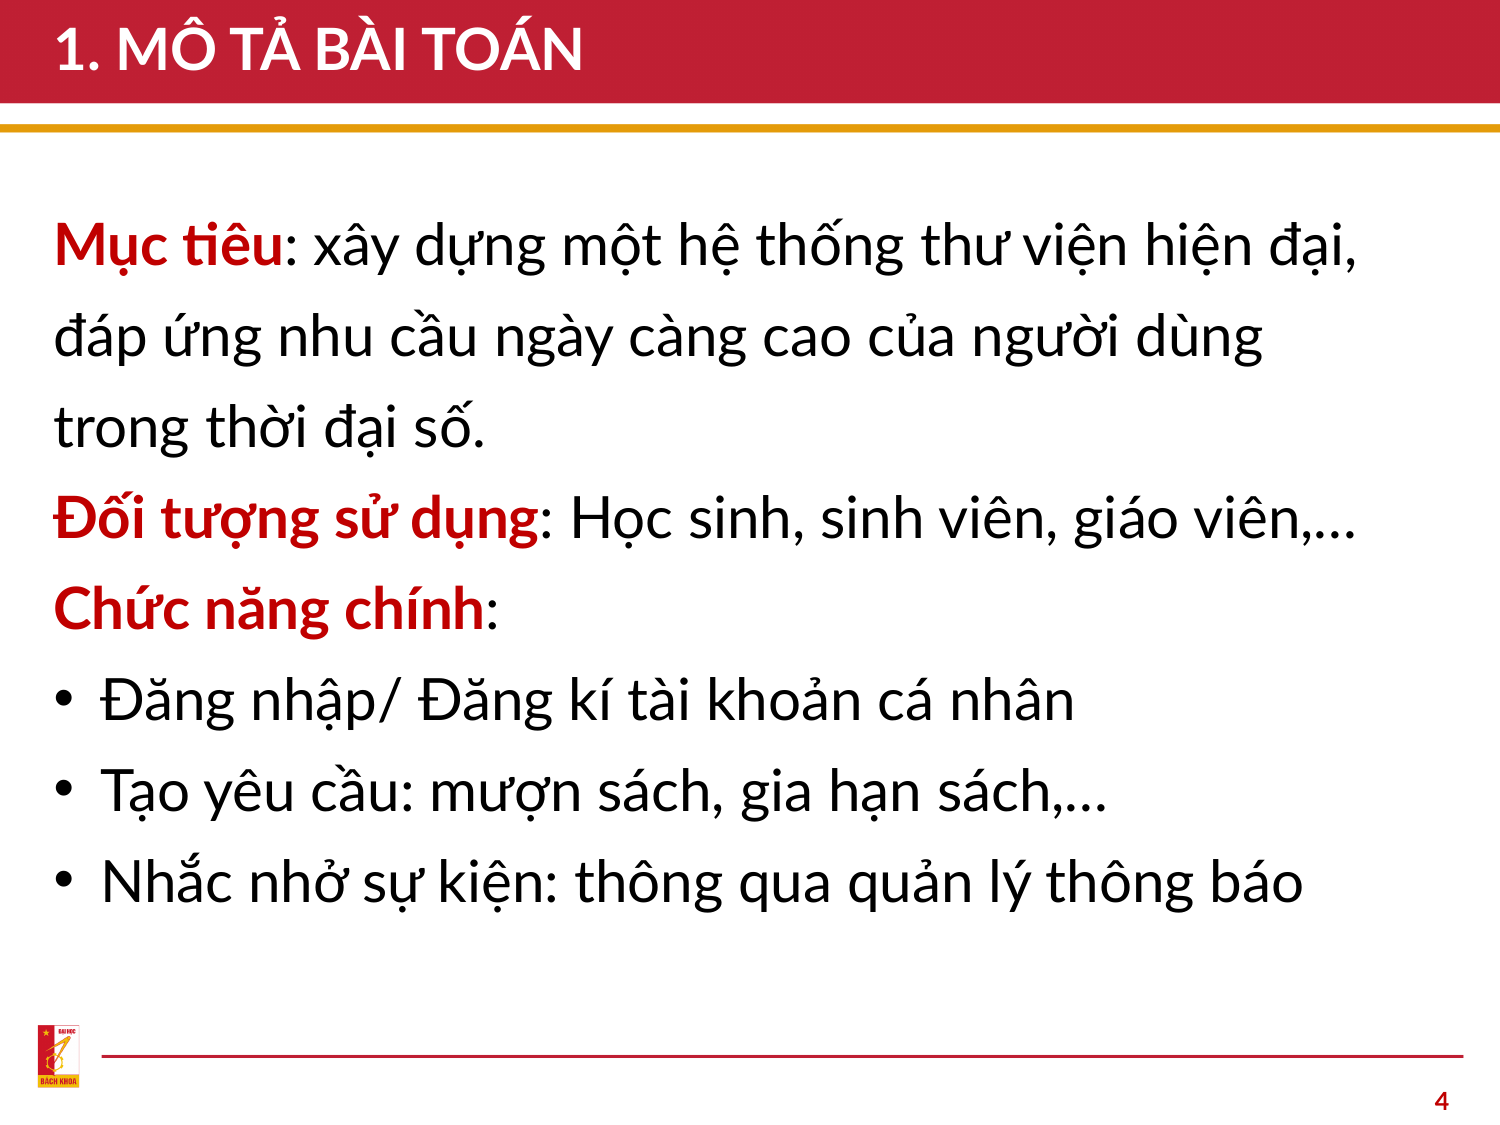

# 1. MÔ TẢ BÀI TOÁN
Mục tiêu: xây dựng một hệ thống thư viện hiện đại, đáp ứng nhu cầu ngày càng cao của người dùng trong thời đại số.
Đối tượng sử dụng: Học sinh, sinh viên, giáo viên,…
Chức năng chính:
Đăng nhập/ Đăng kí tài khoản cá nhân
Tạo yêu cầu: mượn sách, gia hạn sách,…
Nhắc nhở sự kiện: thông qua quản lý thông báo

4